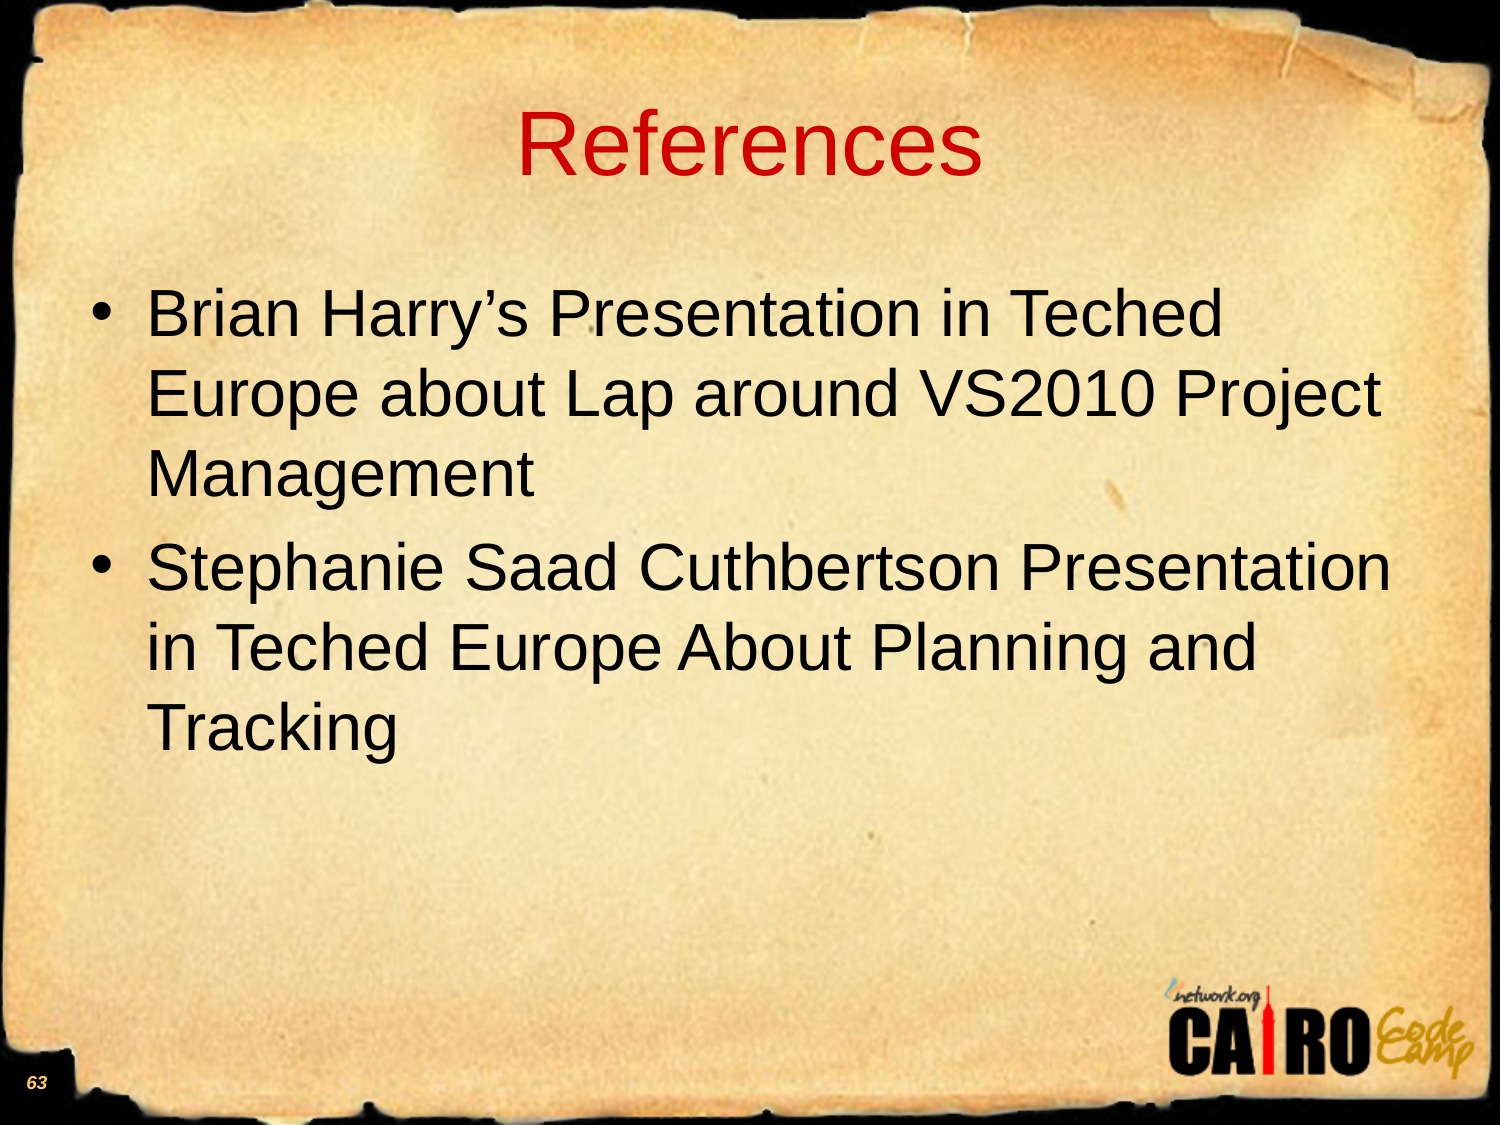

# References
Brian Harry’s Presentation in Teched Europe about Lap around VS2010 Project Management
Stephanie Saad Cuthbertson Presentation in Teched Europe About Planning and Tracking
63